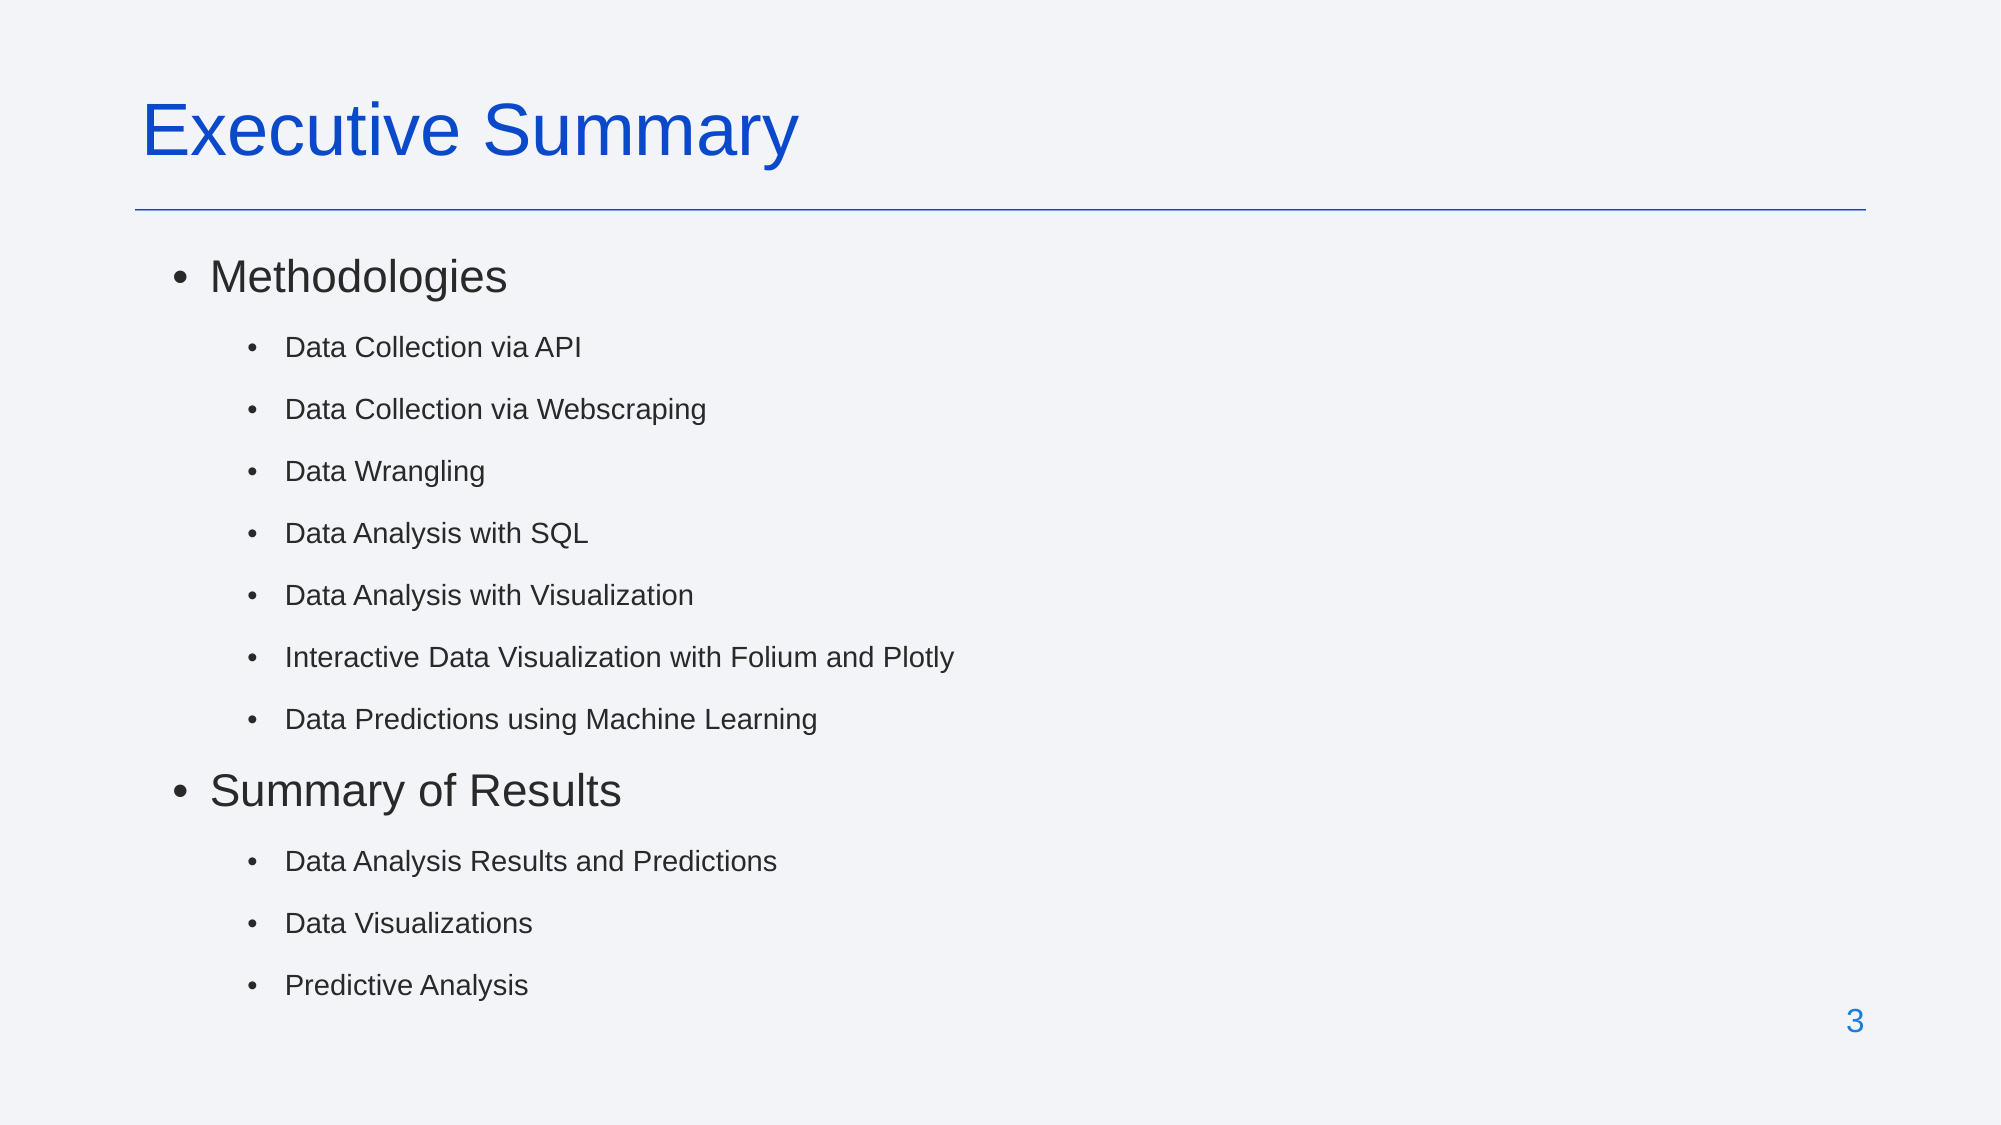

Executive Summary
Methodologies
Data Collection via API
Data Collection via Webscraping
Data Wrangling
Data Analysis with SQL
Data Analysis with Visualization
Interactive Data Visualization with Folium and Plotly
Data Predictions using Machine Learning
Summary of Results
Data Analysis Results and Predictions
Data Visualizations
Predictive Analysis

3